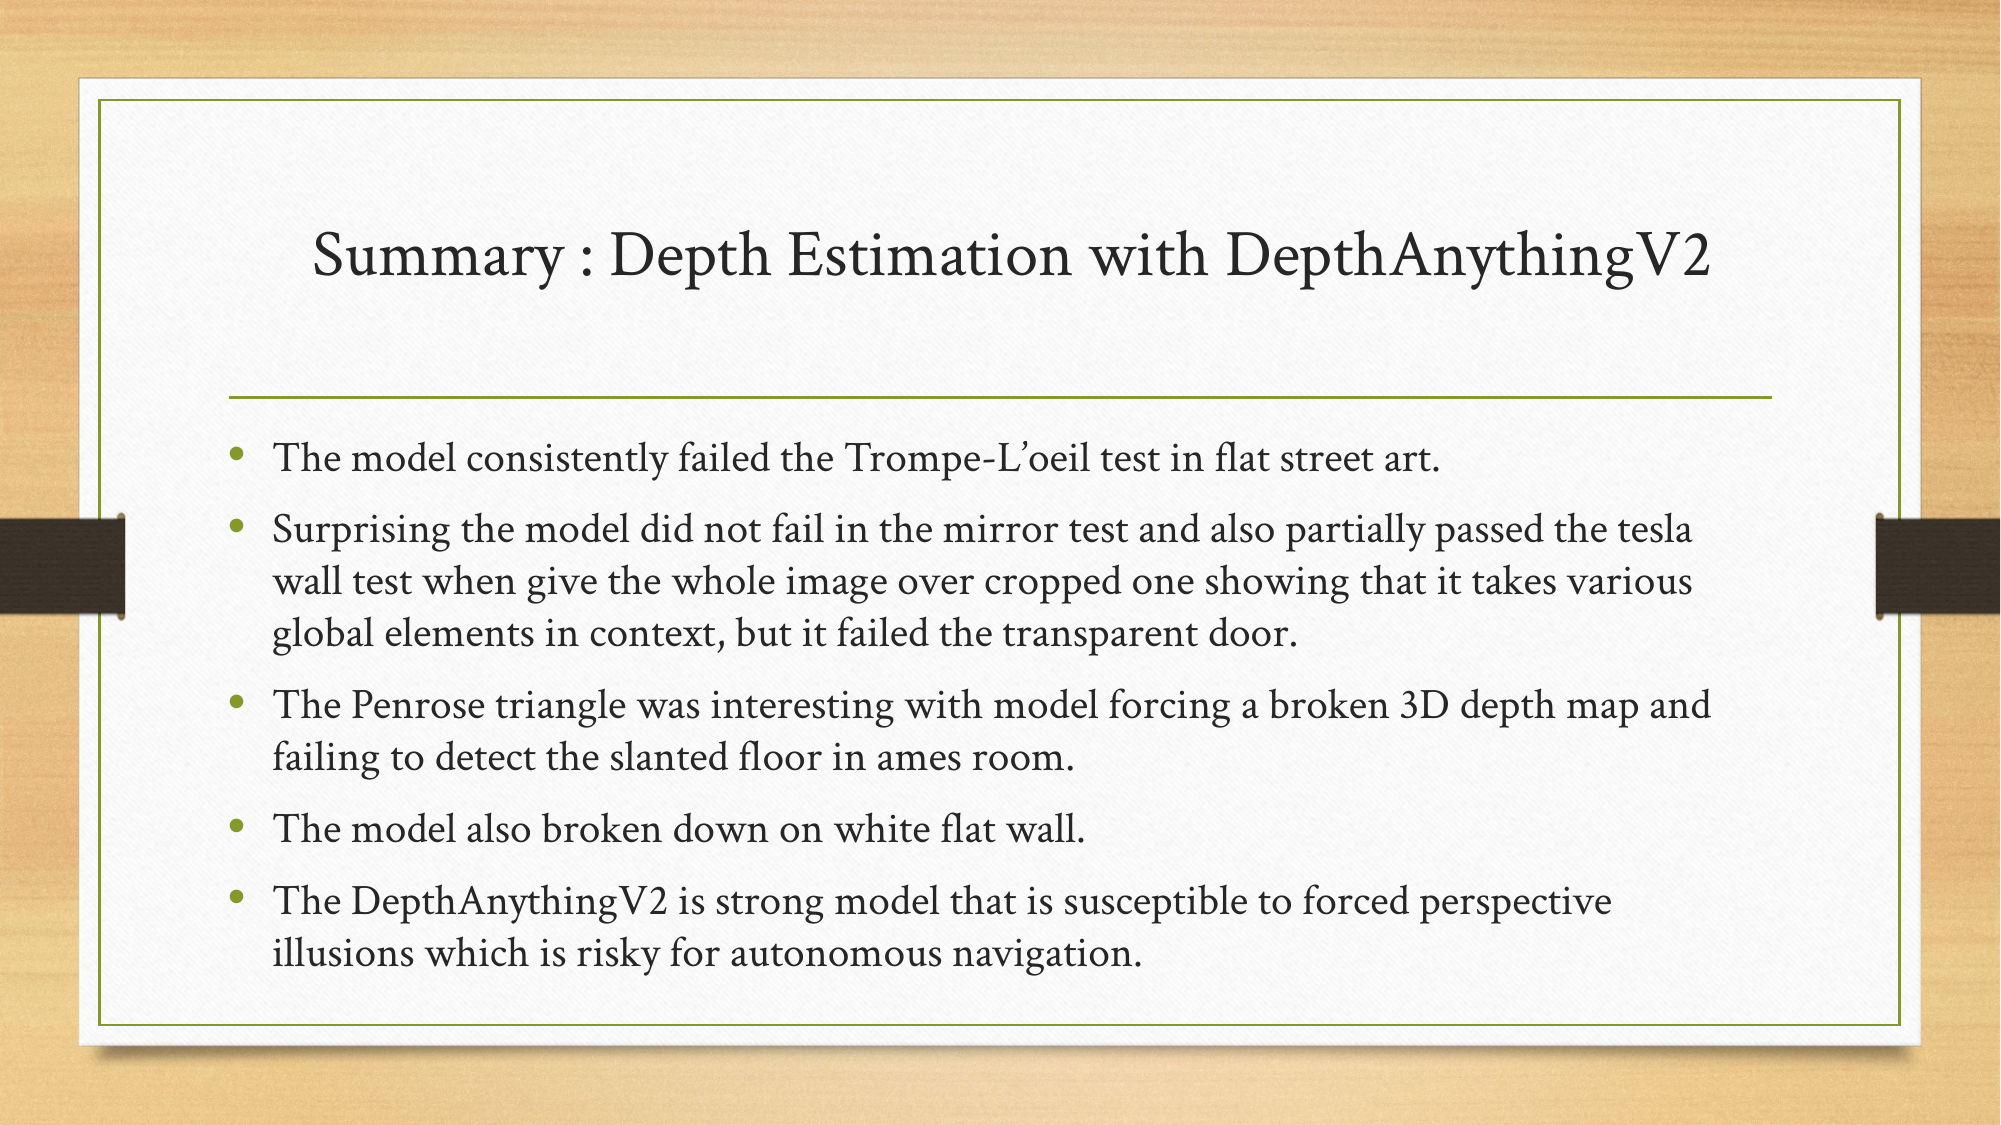

# Summary : Depth Estimation with DepthAnythingV2
The model consistently failed the Trompe-L’oeil test in flat street art.
Surprising the model did not fail in the mirror test and also partially passed the tesla wall test when give the whole image over cropped one showing that it takes various global elements in context, but it failed the transparent door.
The Penrose triangle was interesting with model forcing a broken 3D depth map and failing to detect the slanted floor in ames room.
The model also broken down on white flat wall.
The DepthAnythingV2 is strong model that is susceptible to forced perspective illusions which is risky for autonomous navigation.